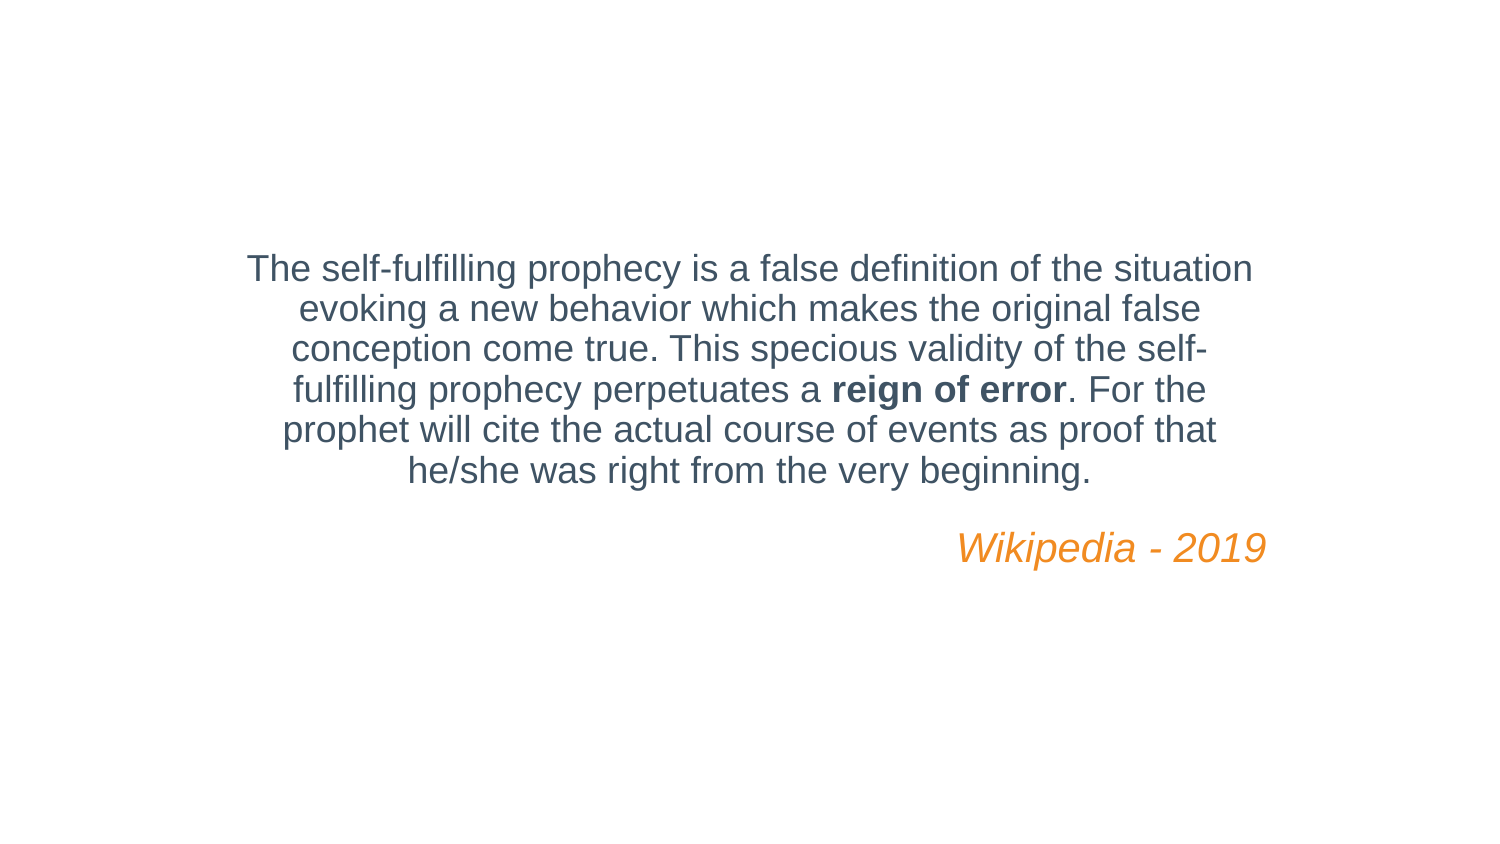

# The self-fulfilling prophecy is a false definition of the situation evoking a new behavior which makes the original false conception come true. This specious validity of the self-fulfilling prophecy perpetuates a reign of error. For the prophet will cite the actual course of events as proof that he/she was right from the very beginning.
Wikipedia - 2019